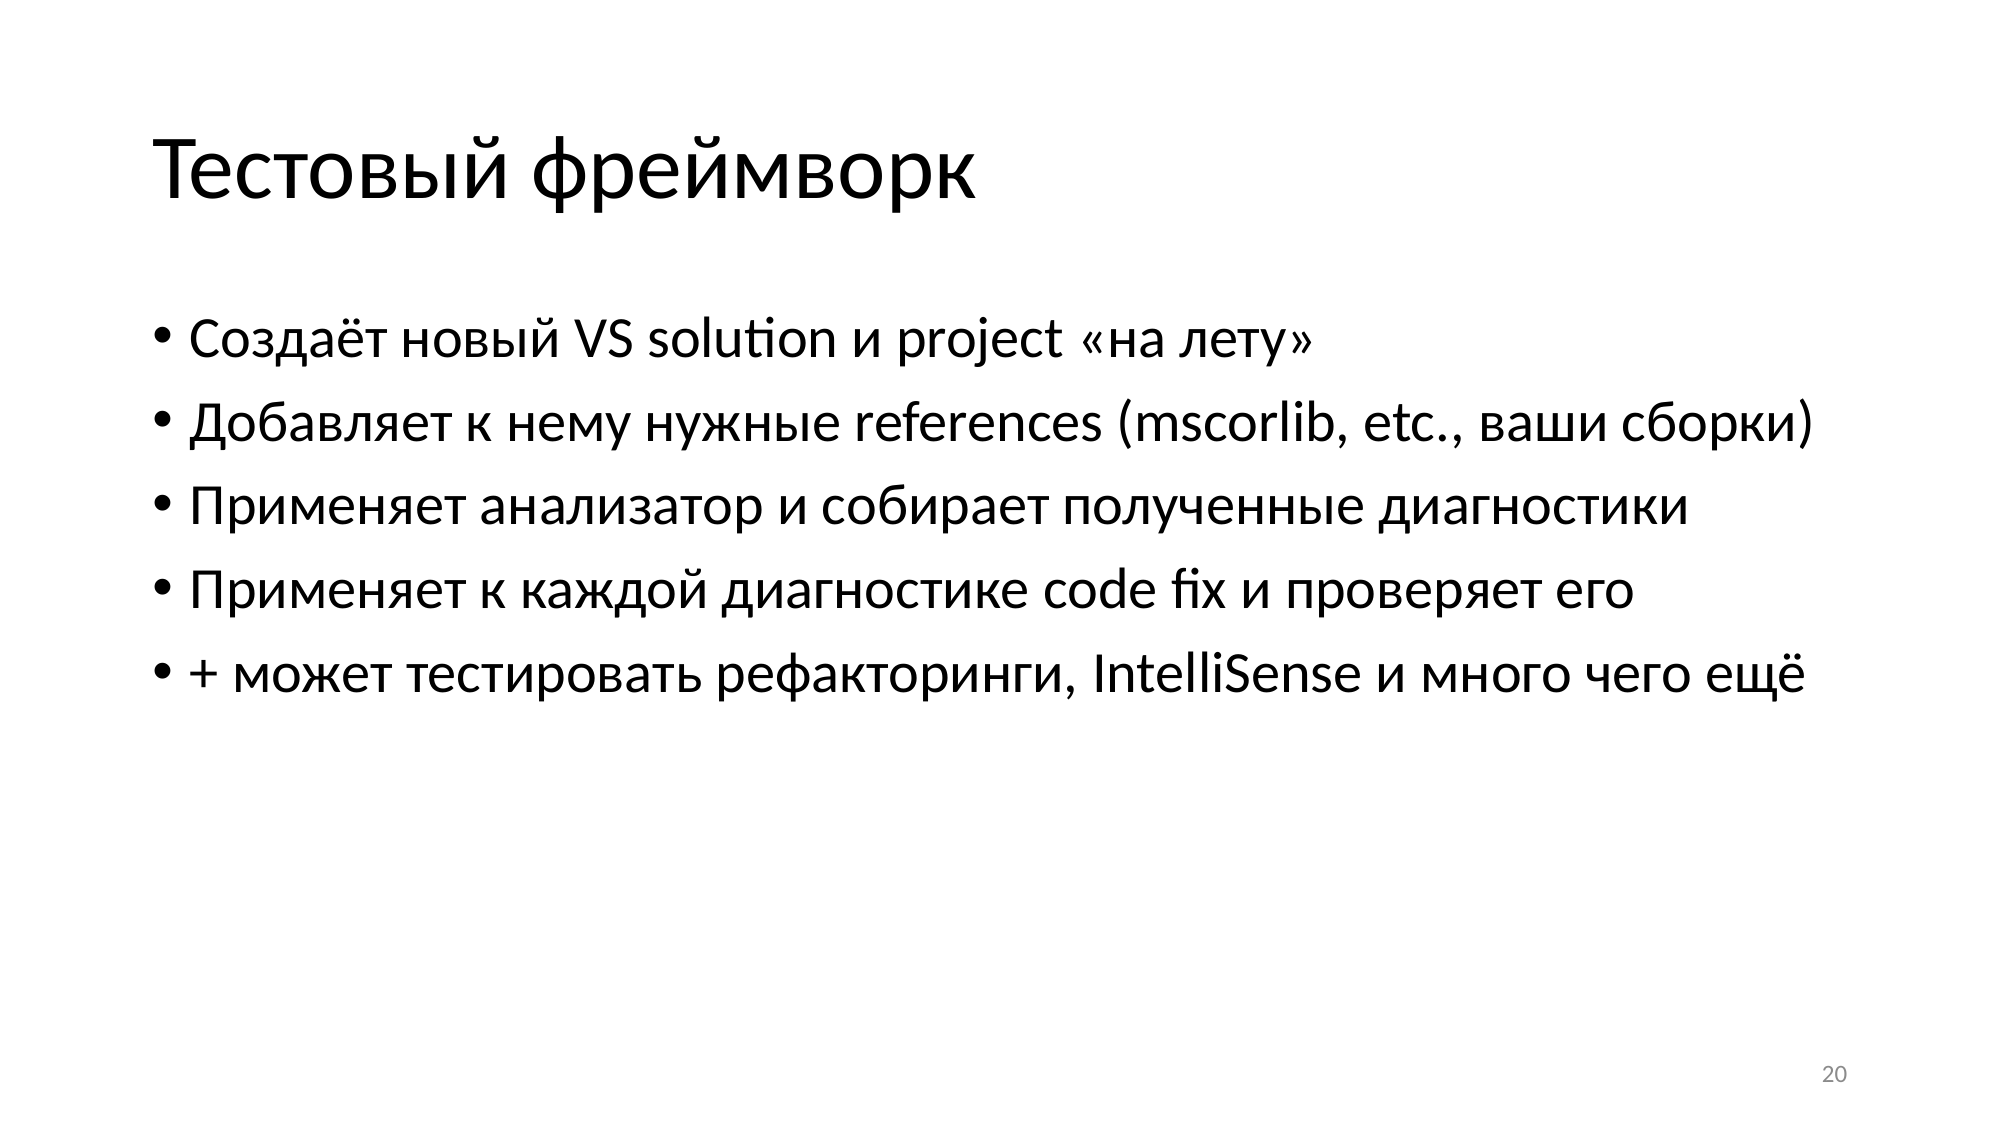

# Тестовый фреймворк
Создаёт новый VS solution и project «на лету»
Добавляет к нему нужные references (mscorlib, etc., ваши сборки)
Применяет анализатор и собирает полученные диагностики
Применяет к каждой диагностике code fix и проверяет его
+ может тестировать рефакторинги, IntelliSense и много чего ещё
20